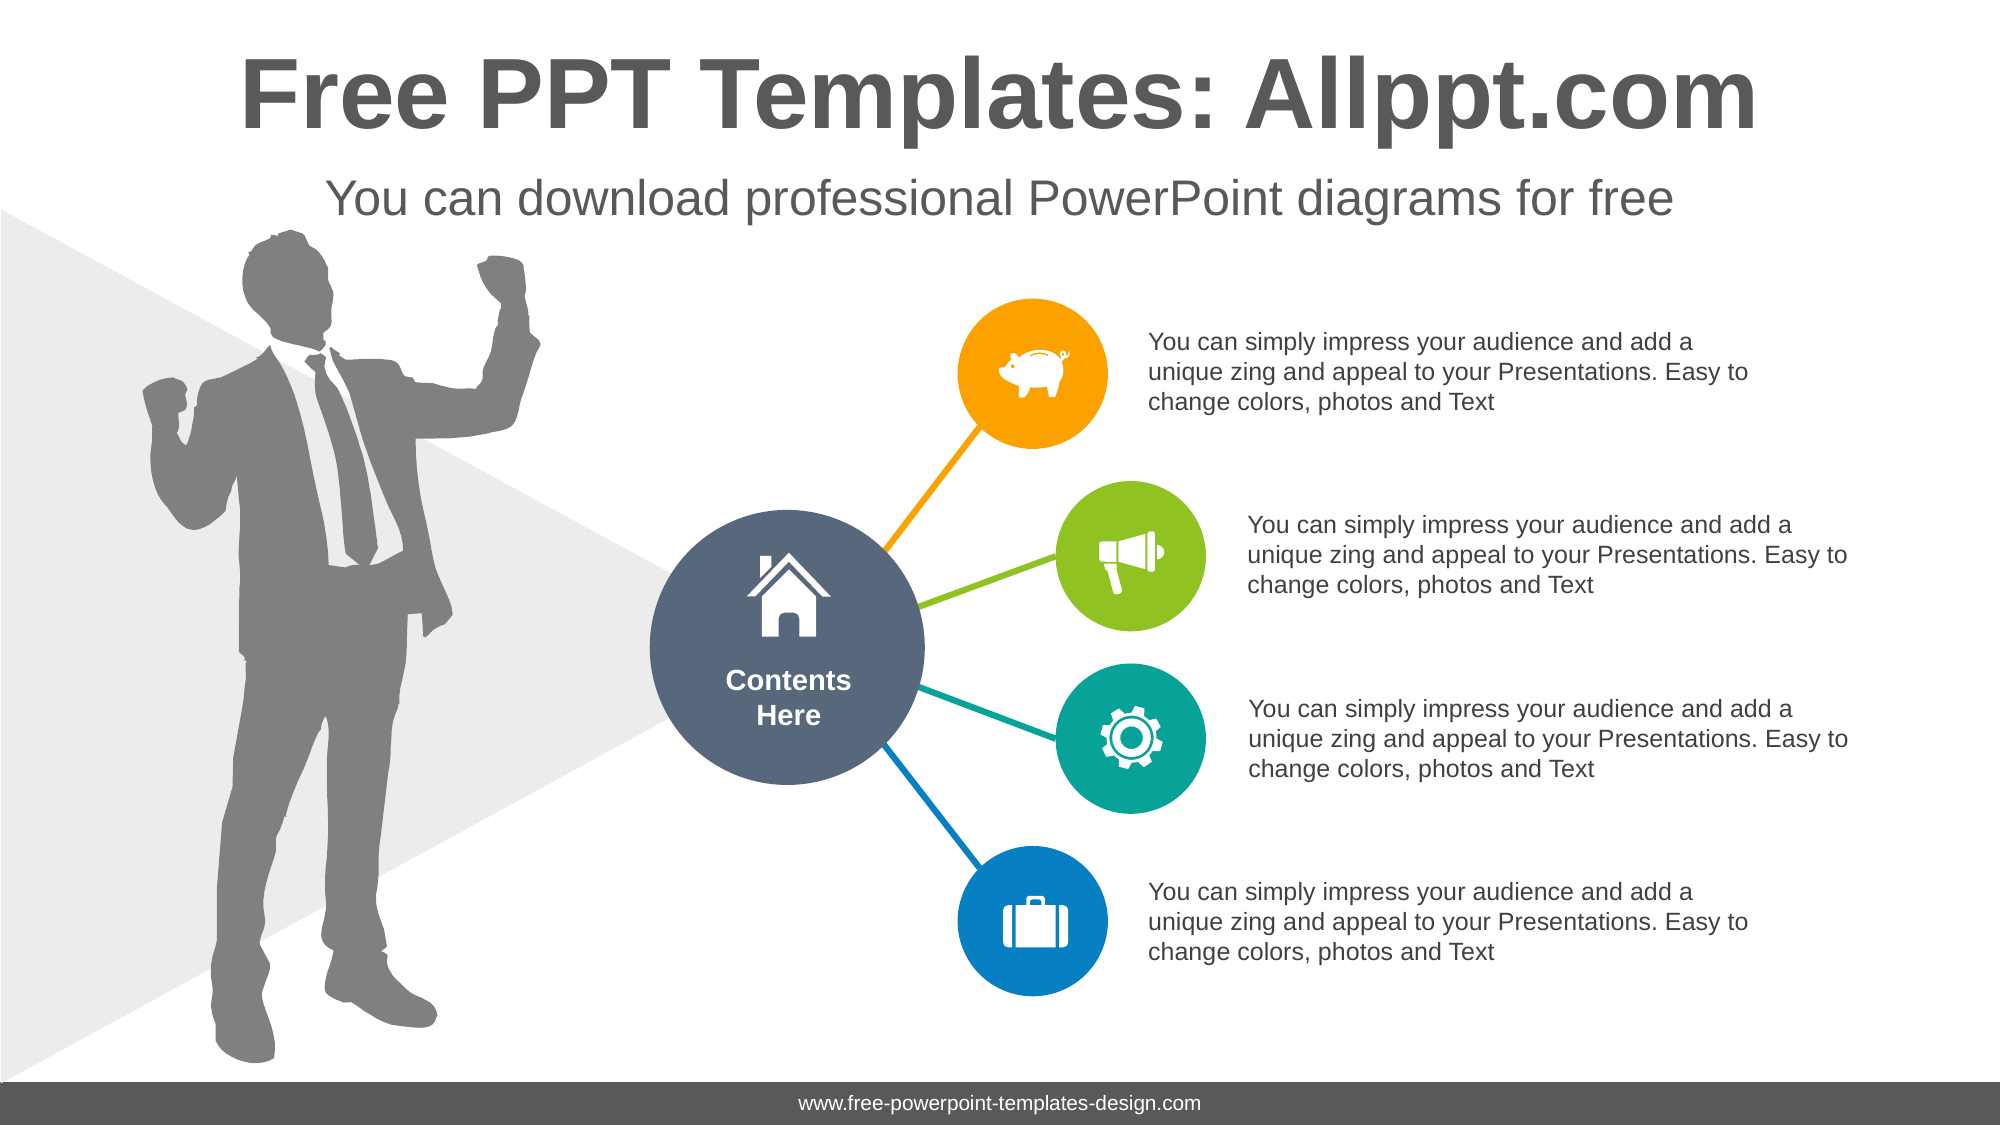

# Free PPT Templates: Allppt.com
You can download professional PowerPoint diagrams for free

You can simply impress your audience and add a unique zing and appeal to your Presentations. Easy to change colors, photos and Text

You can simply impress your audience and add a unique zing and appeal to your Presentations. Easy to change colors, photos and Text

Contents
Here
You can simply impress your audience and add a unique zing and appeal to your Presentations. Easy to change colors, photos and Text

You can simply impress your audience and add a unique zing and appeal to your Presentations. Easy to change colors, photos and Text

www.free-powerpoint-templates-design.com